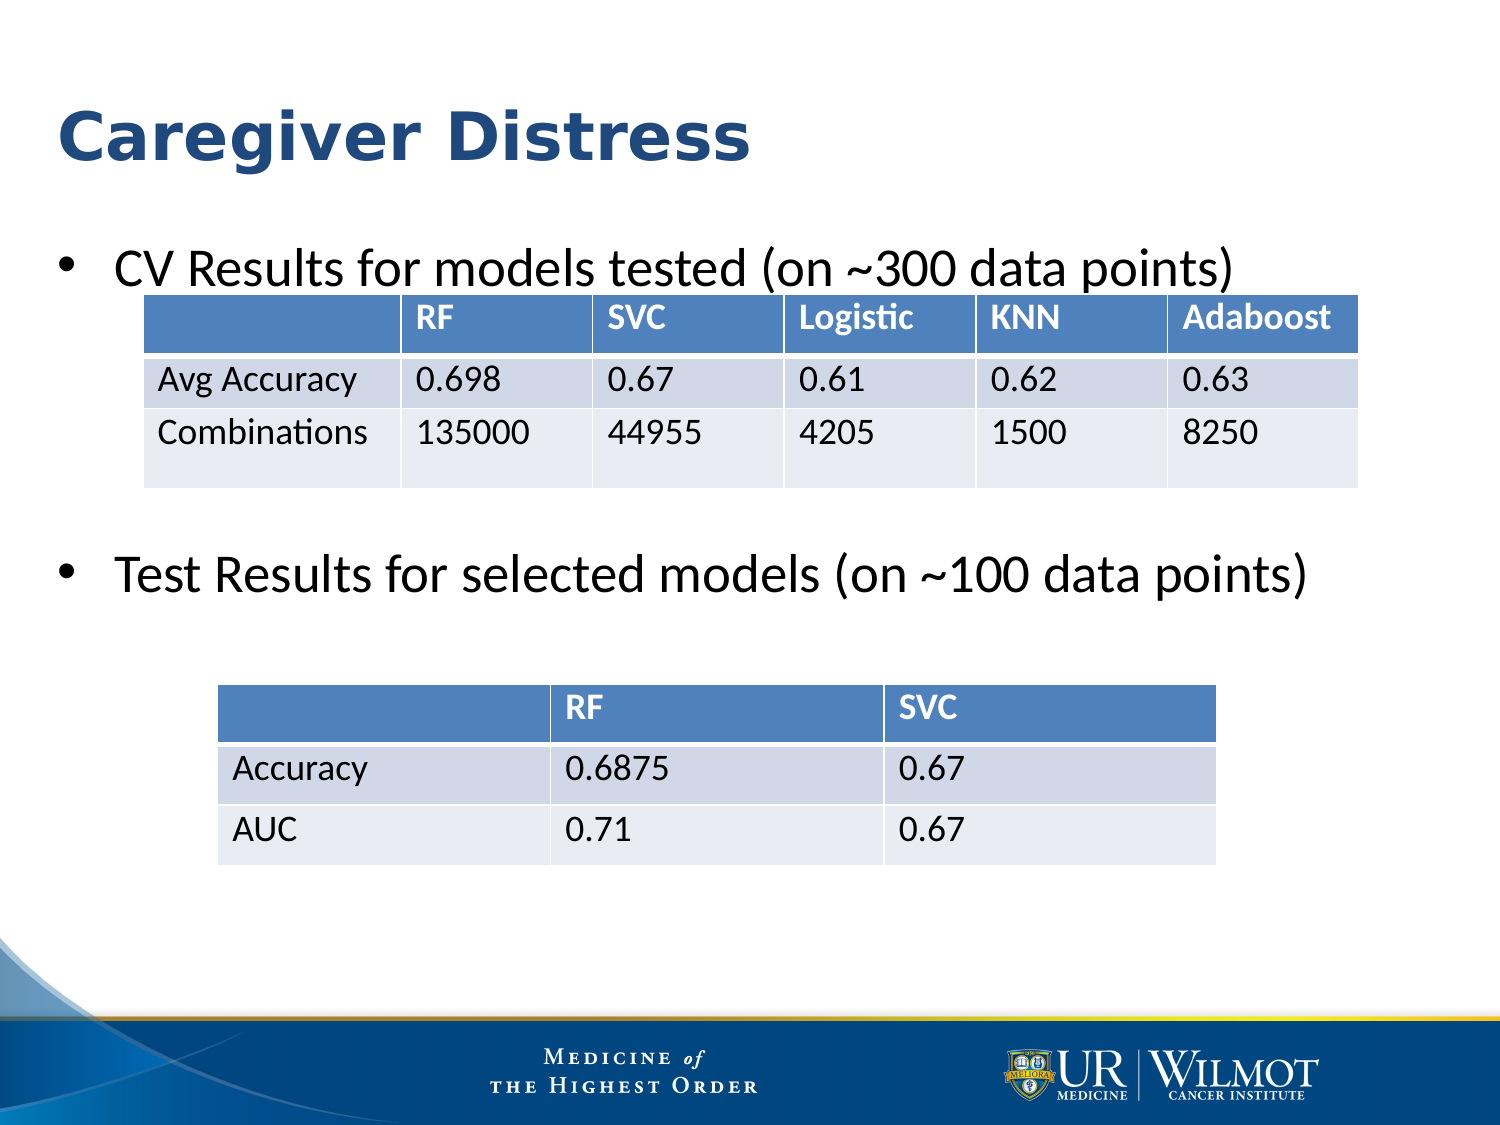

# Caregiver Distress
CV Results for models tested (on ~300 data points)

Test Results for selected models (on ~100 data points)

|  | RF | SVC | Logistic | KNN | Adaboost |
| --- | --- | --- | --- | --- | --- |
| Avg Accuracy | 0.698 | 0.67 | 0.61 | 0.62 | 0.63 |
| Combinations | 135000 | 44955 | 4205 | 1500 | 8250 |
|  | RF | SVC |
| --- | --- | --- |
| Accuracy | 0.6875 | 0.67 |
| AUC | 0.71 | 0.67 |